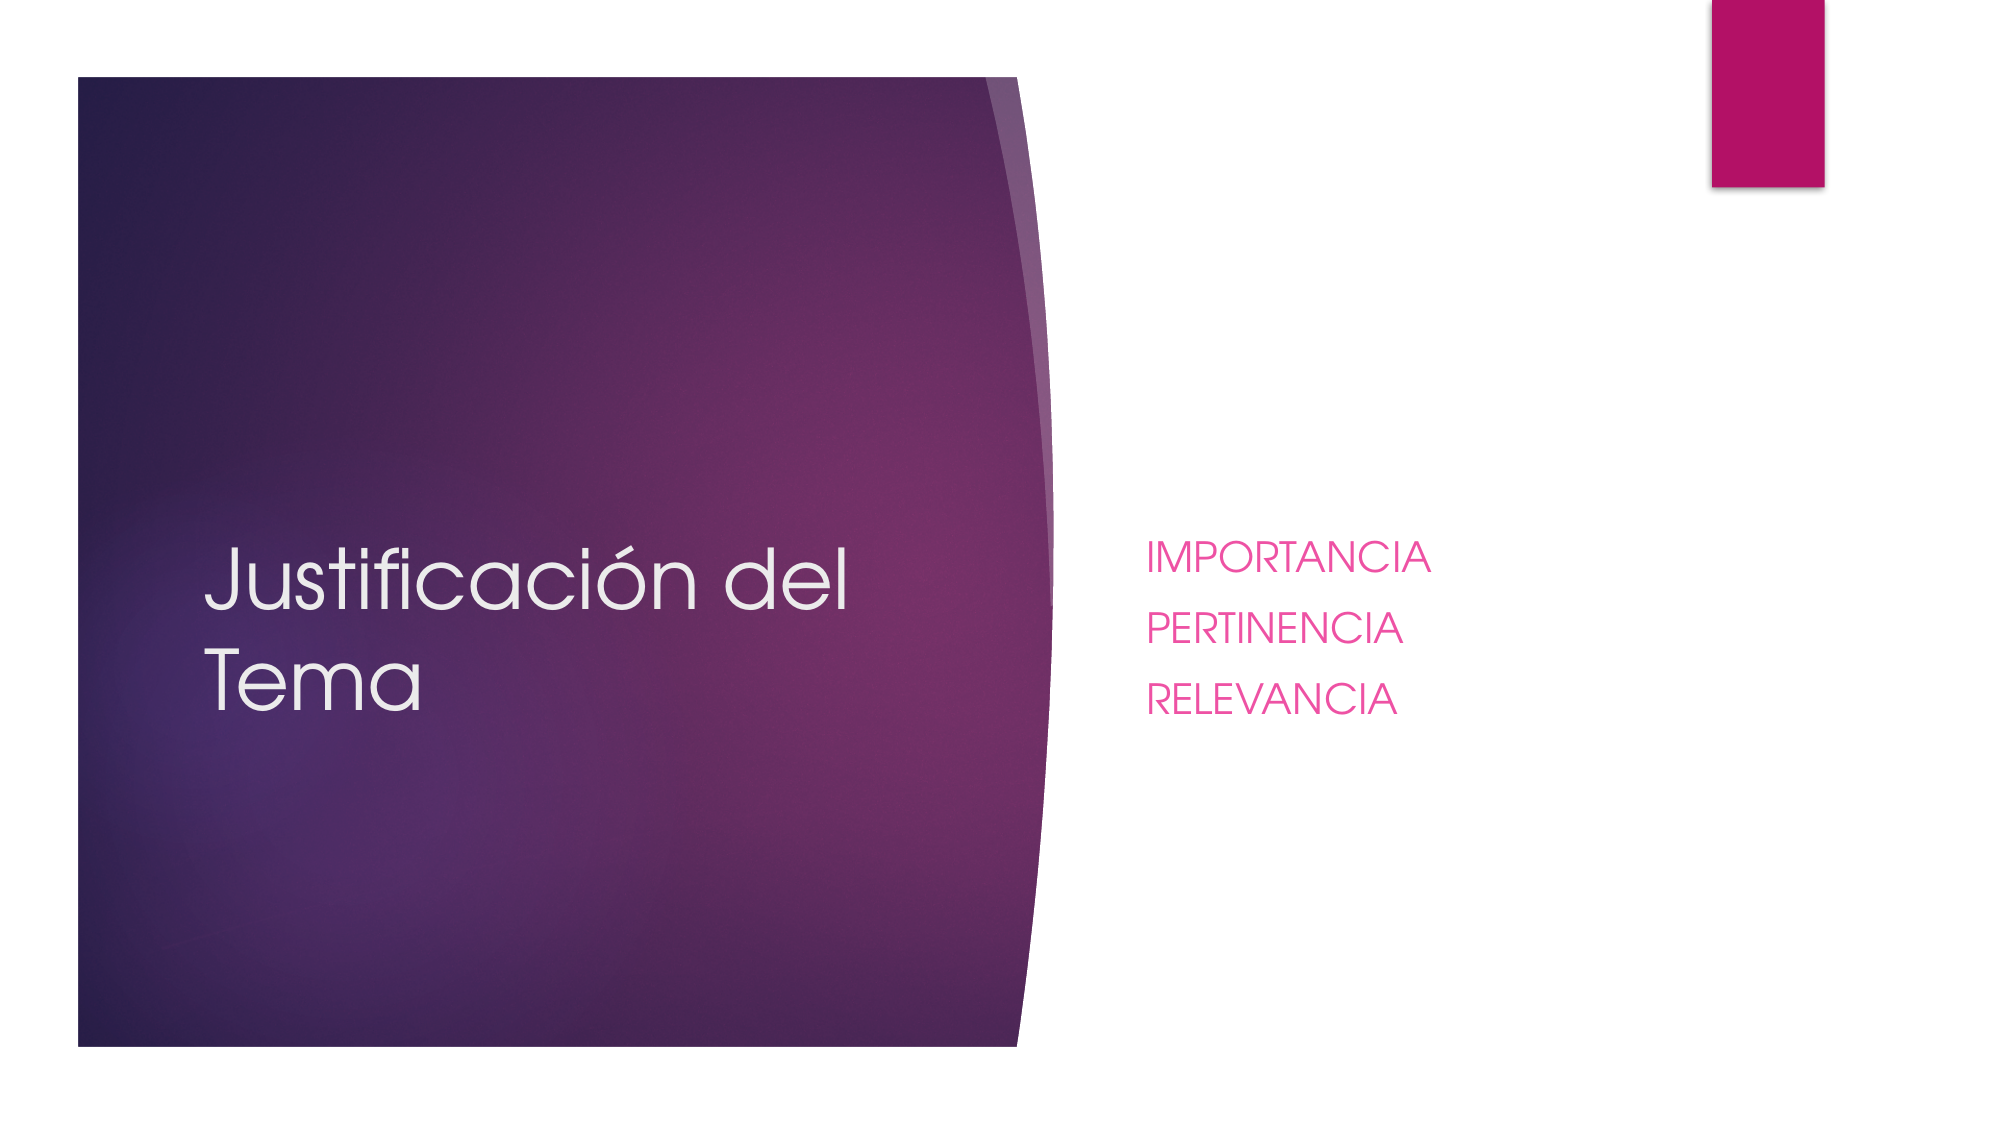

IMPORTANCIA
PERTINENCIA
RELEVANCIA
# Justificación del Tema